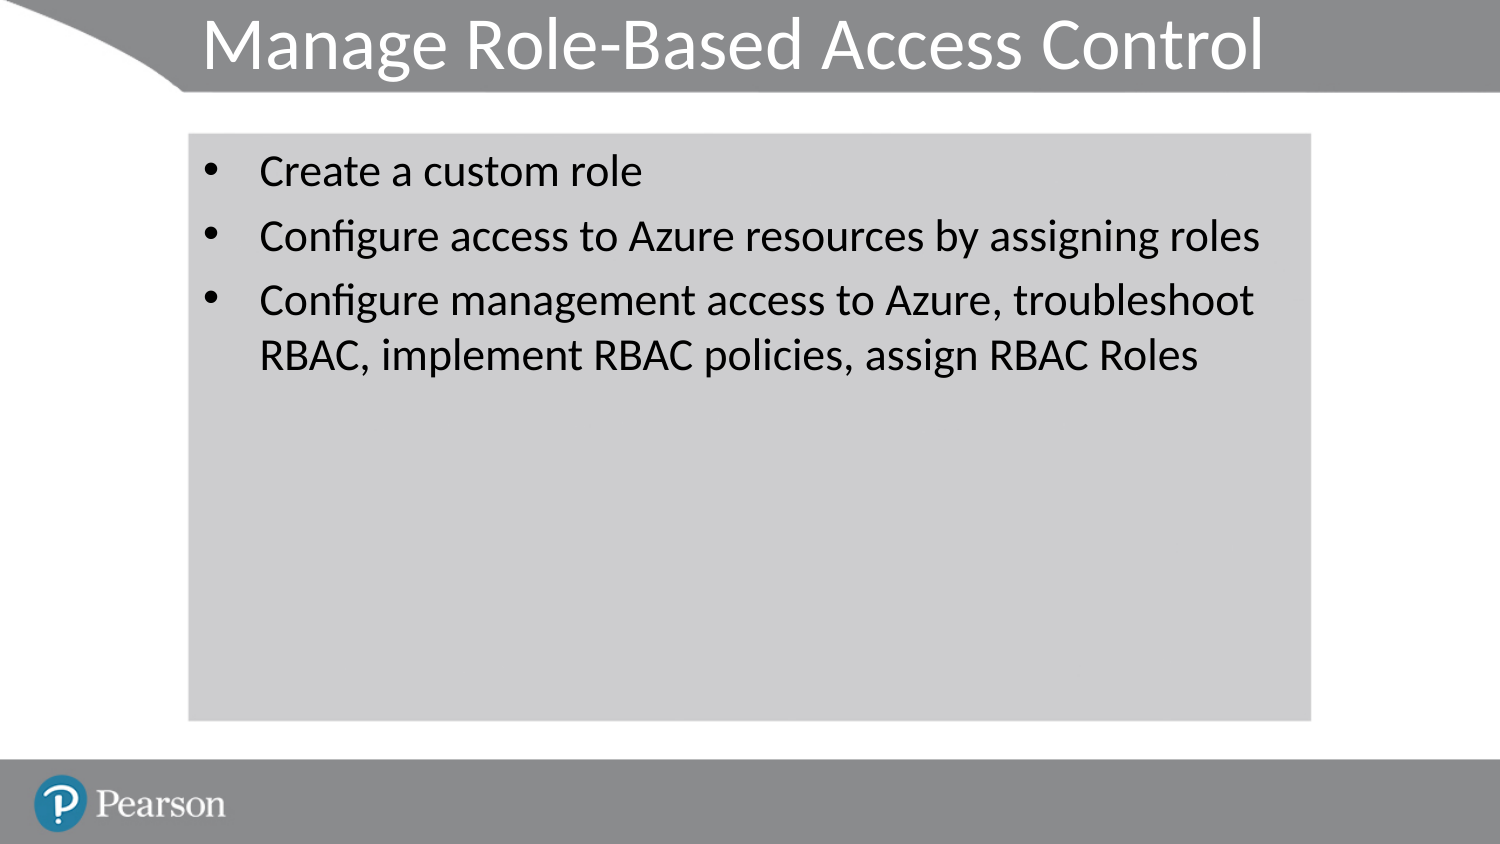

# Manage Role-Based Access Control
Create a custom role
Configure access to Azure resources by assigning roles
Configure management access to Azure, troubleshoot RBAC, implement RBAC policies, assign RBAC Roles